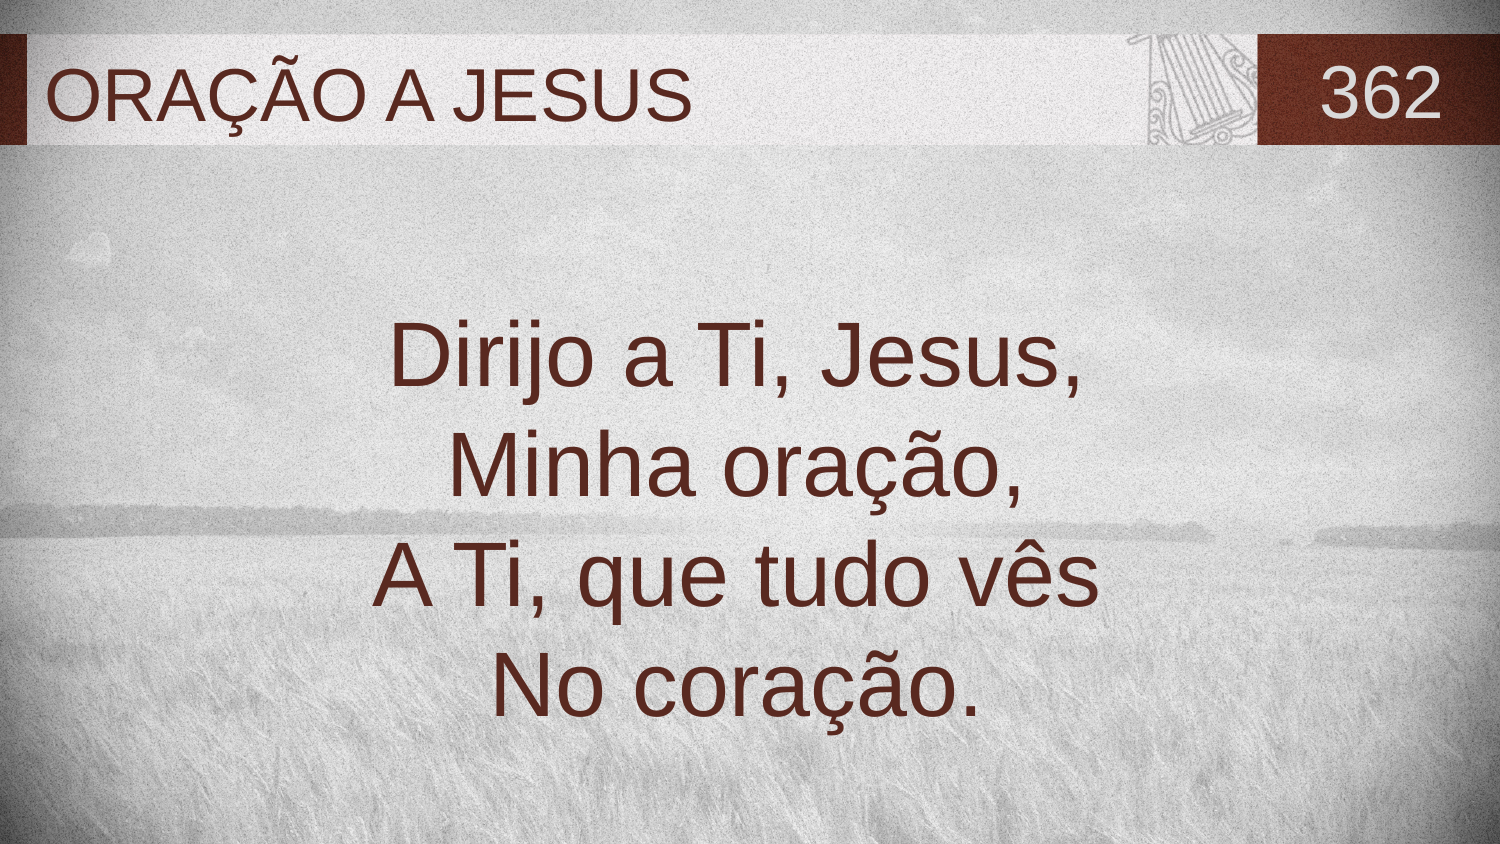

# ORAÇÃO A JESUS
362
Dirijo a Ti, Jesus,
Minha oração,
A Ti, que tudo vês
No coração.